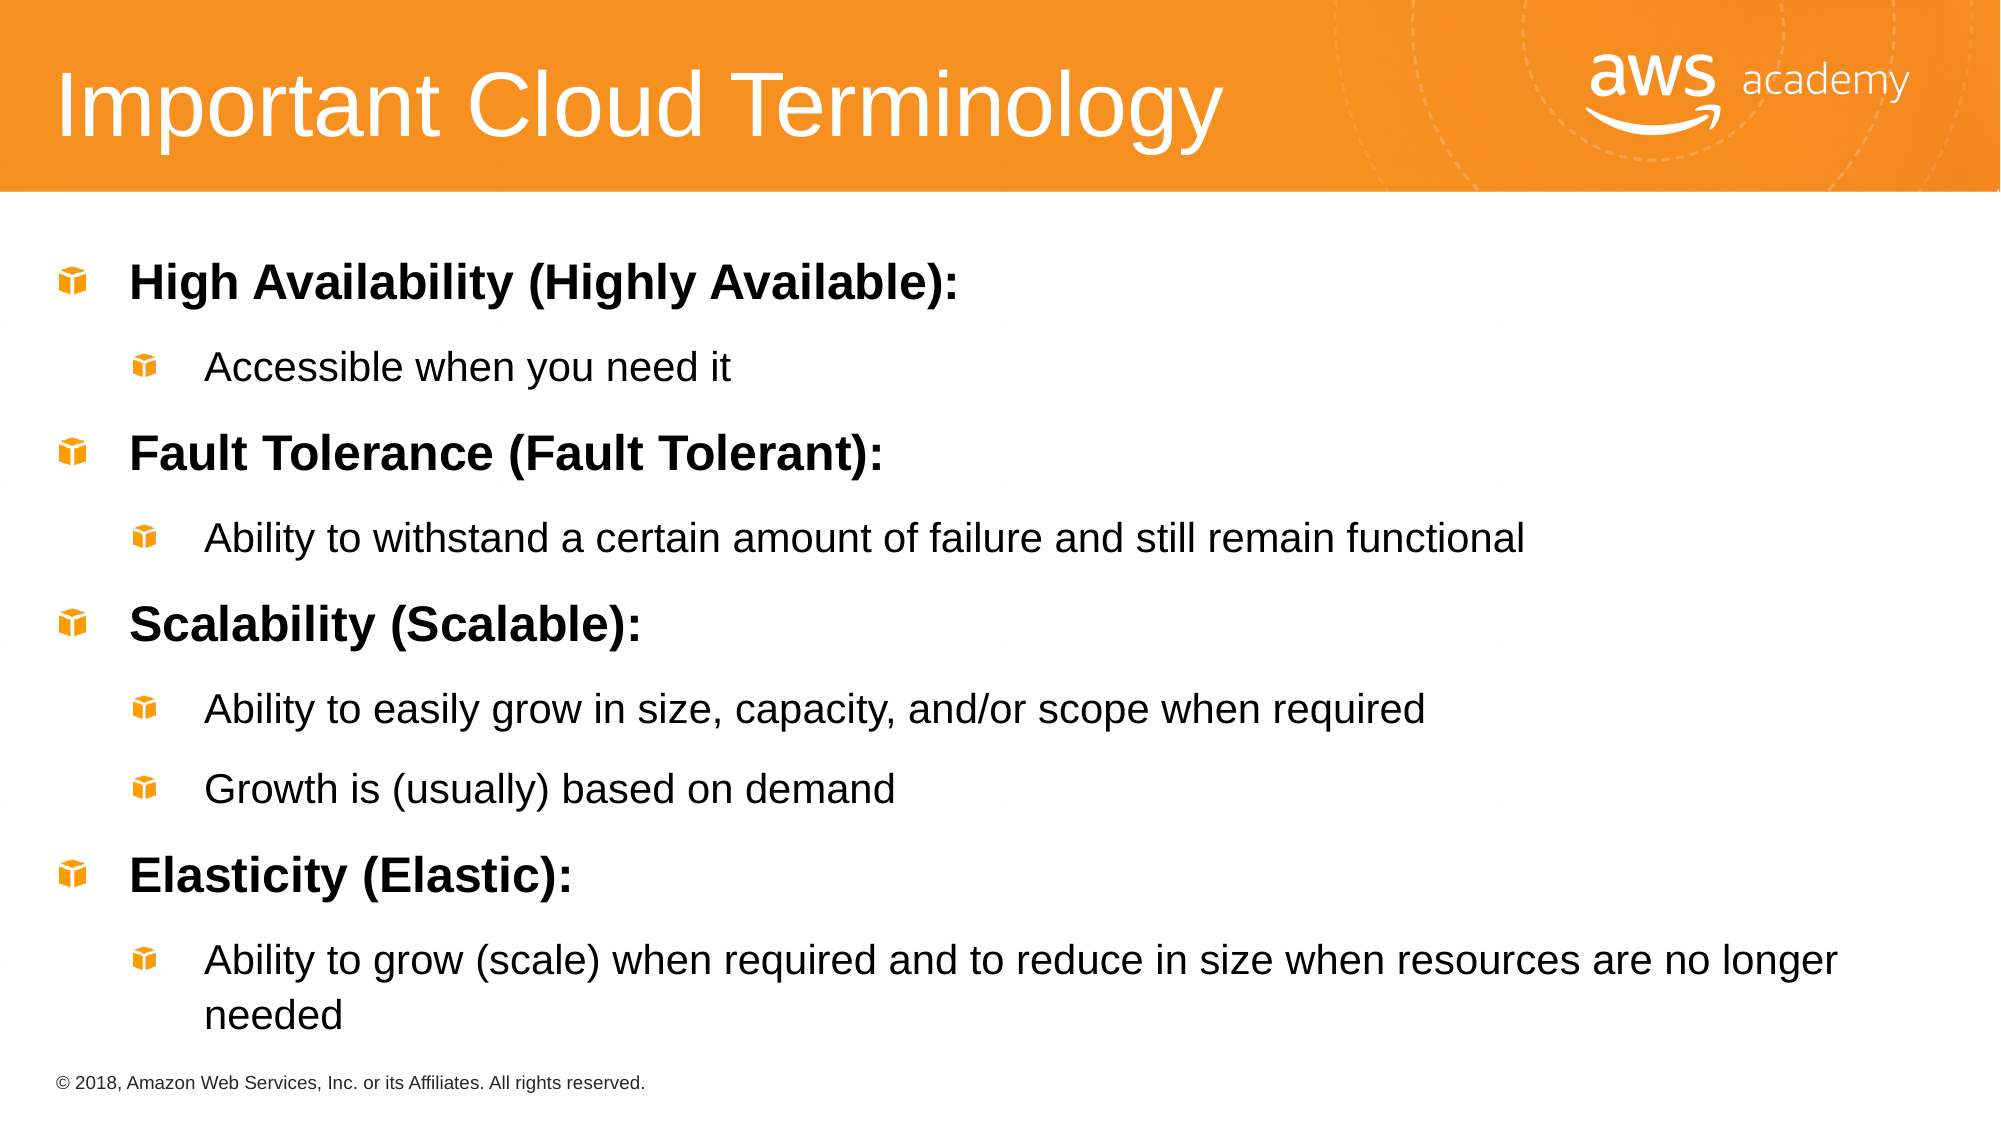

# Important Cloud Terminology
High Availability (Highly Available):
Accessible when you need it
Fault Tolerance (Fault Tolerant):
Ability to withstand a certain amount of failure and still remain functional
Scalability (Scalable):
Ability to easily grow in size, capacity, and/or scope when required
Growth is (usually) based on demand
Elasticity (Elastic):
Ability to grow (scale) when required and to reduce in size when resources are no longer needed